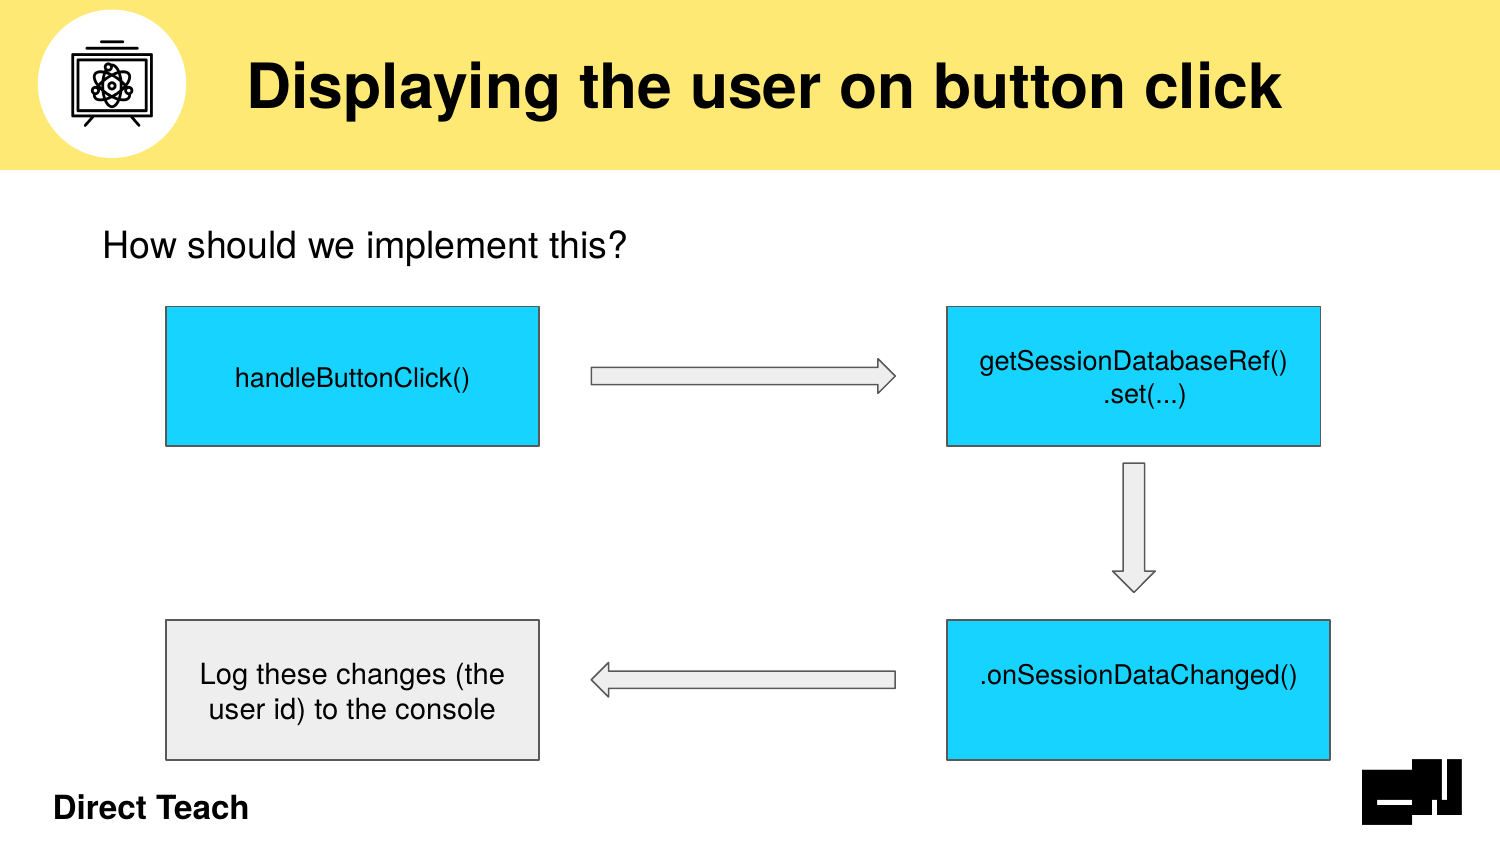

# Displaying the user on button click
How should we implement this?

getSessionDatabaseRef()
   .set(...)
handleButtonClick()

Log these changes (the user id) to the console
.onSessionDataChanged()